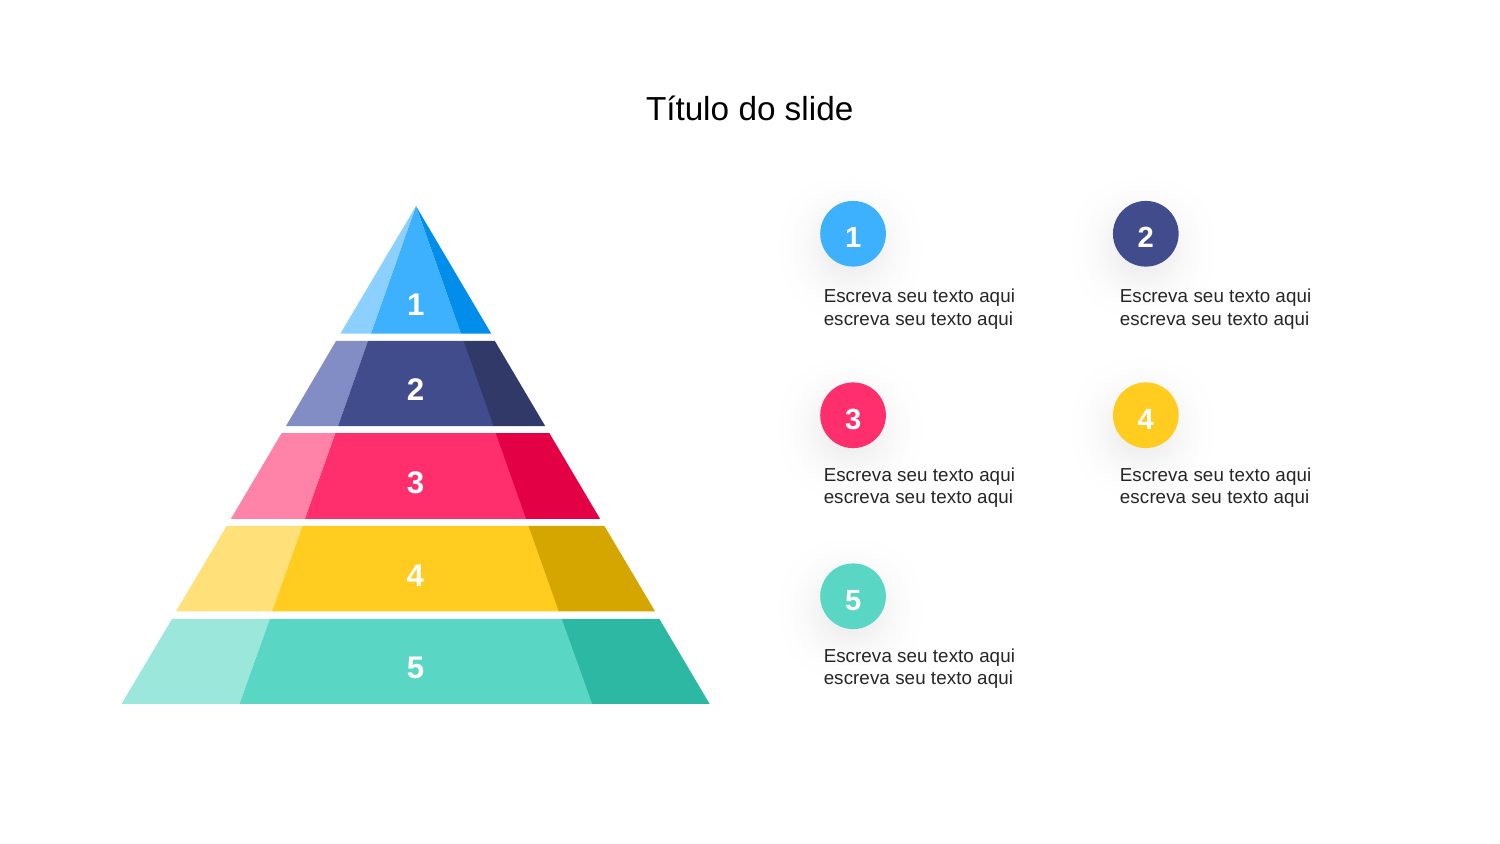

Título do slide
1
2

1
Escreva seu texto aqui escreva seu texto aqui
Escreva seu texto aqui escreva seu texto aqui

2
3
4

3
Escreva seu texto aqui escreva seu texto aqui
Escreva seu texto aqui escreva seu texto aqui

4
5

5
Escreva seu texto aqui escreva seu texto aqui